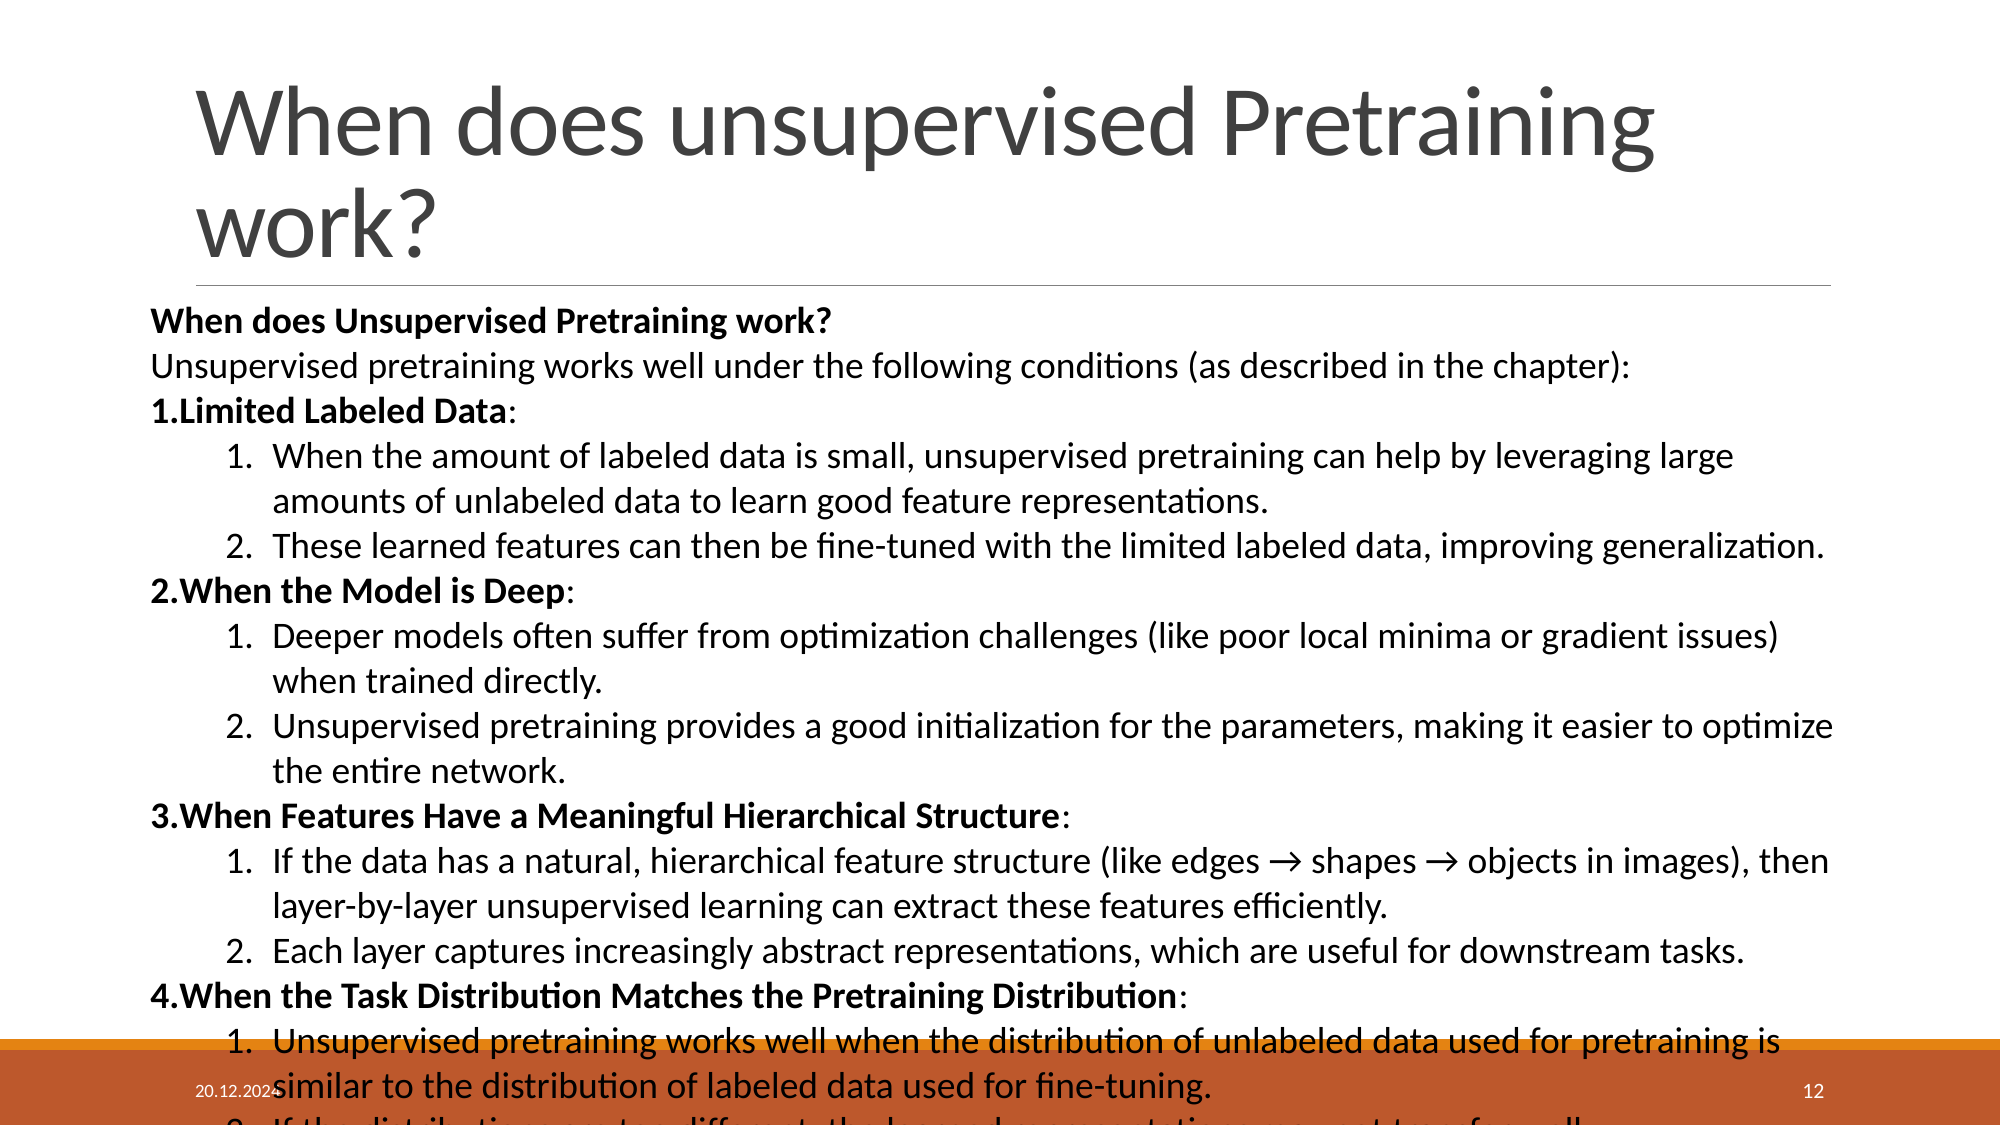

# When does unsupervised Pretraining work?
When does Unsupervised Pretraining work?
Unsupervised pretraining works well under the following conditions (as described in the chapter):
Limited Labeled Data:
When the amount of labeled data is small, unsupervised pretraining can help by leveraging large amounts of unlabeled data to learn good feature representations.
These learned features can then be fine-tuned with the limited labeled data, improving generalization.
When the Model is Deep:
Deeper models often suffer from optimization challenges (like poor local minima or gradient issues) when trained directly.
Unsupervised pretraining provides a good initialization for the parameters, making it easier to optimize the entire network.
When Features Have a Meaningful Hierarchical Structure:
If the data has a natural, hierarchical feature structure (like edges → shapes → objects in images), then layer-by-layer unsupervised learning can extract these features efficiently.
Each layer captures increasingly abstract representations, which are useful for downstream tasks.
When the Task Distribution Matches the Pretraining Distribution:
Unsupervised pretraining works well when the distribution of unlabeled data used for pretraining is similar to the distribution of labeled data used for fine-tuning.
If the distributions are too different, the learned representations may not transfer well.
20.12.2024
12